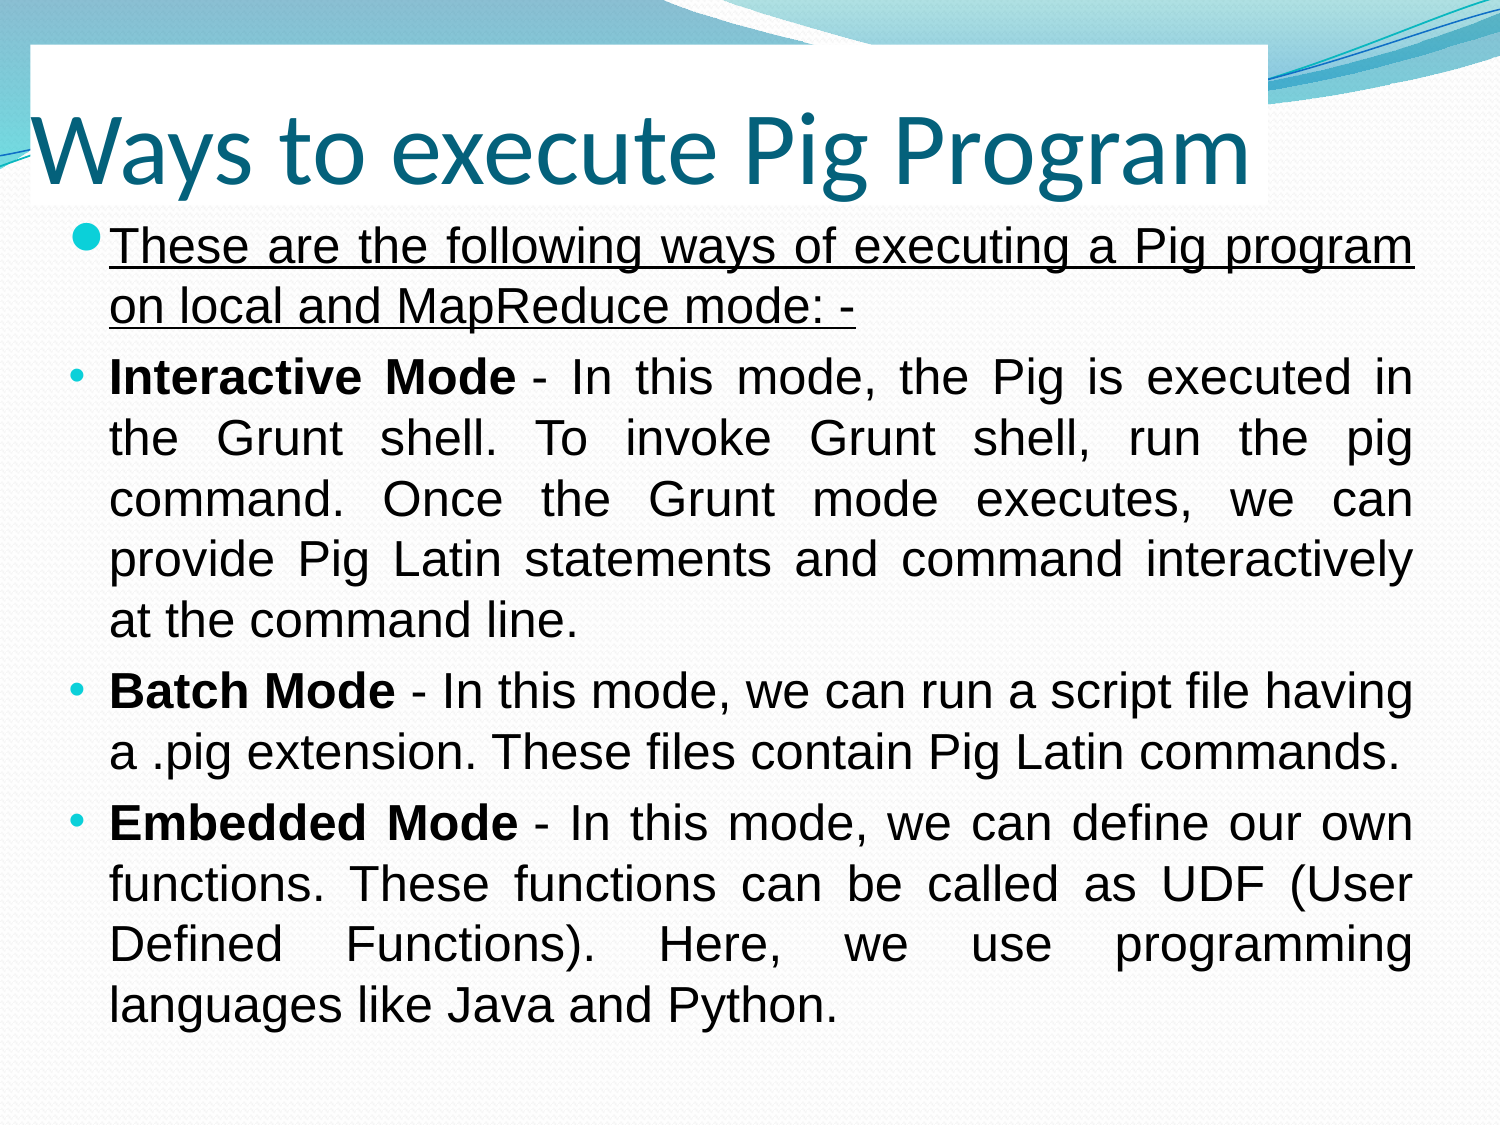

# Ways to execute Pig Program
These are the following ways of executing a Pig program on local and MapReduce mode: -
Interactive Mode - In this mode, the Pig is executed in the Grunt shell. To invoke Grunt shell, run the pig command. Once the Grunt mode executes, we can provide Pig Latin statements and command interactively at the command line.
Batch Mode - In this mode, we can run a script file having a .pig extension. These files contain Pig Latin commands.
Embedded Mode - In this mode, we can define our own functions. These functions can be called as UDF (User Defined Functions). Here, we use programming languages like Java and Python.